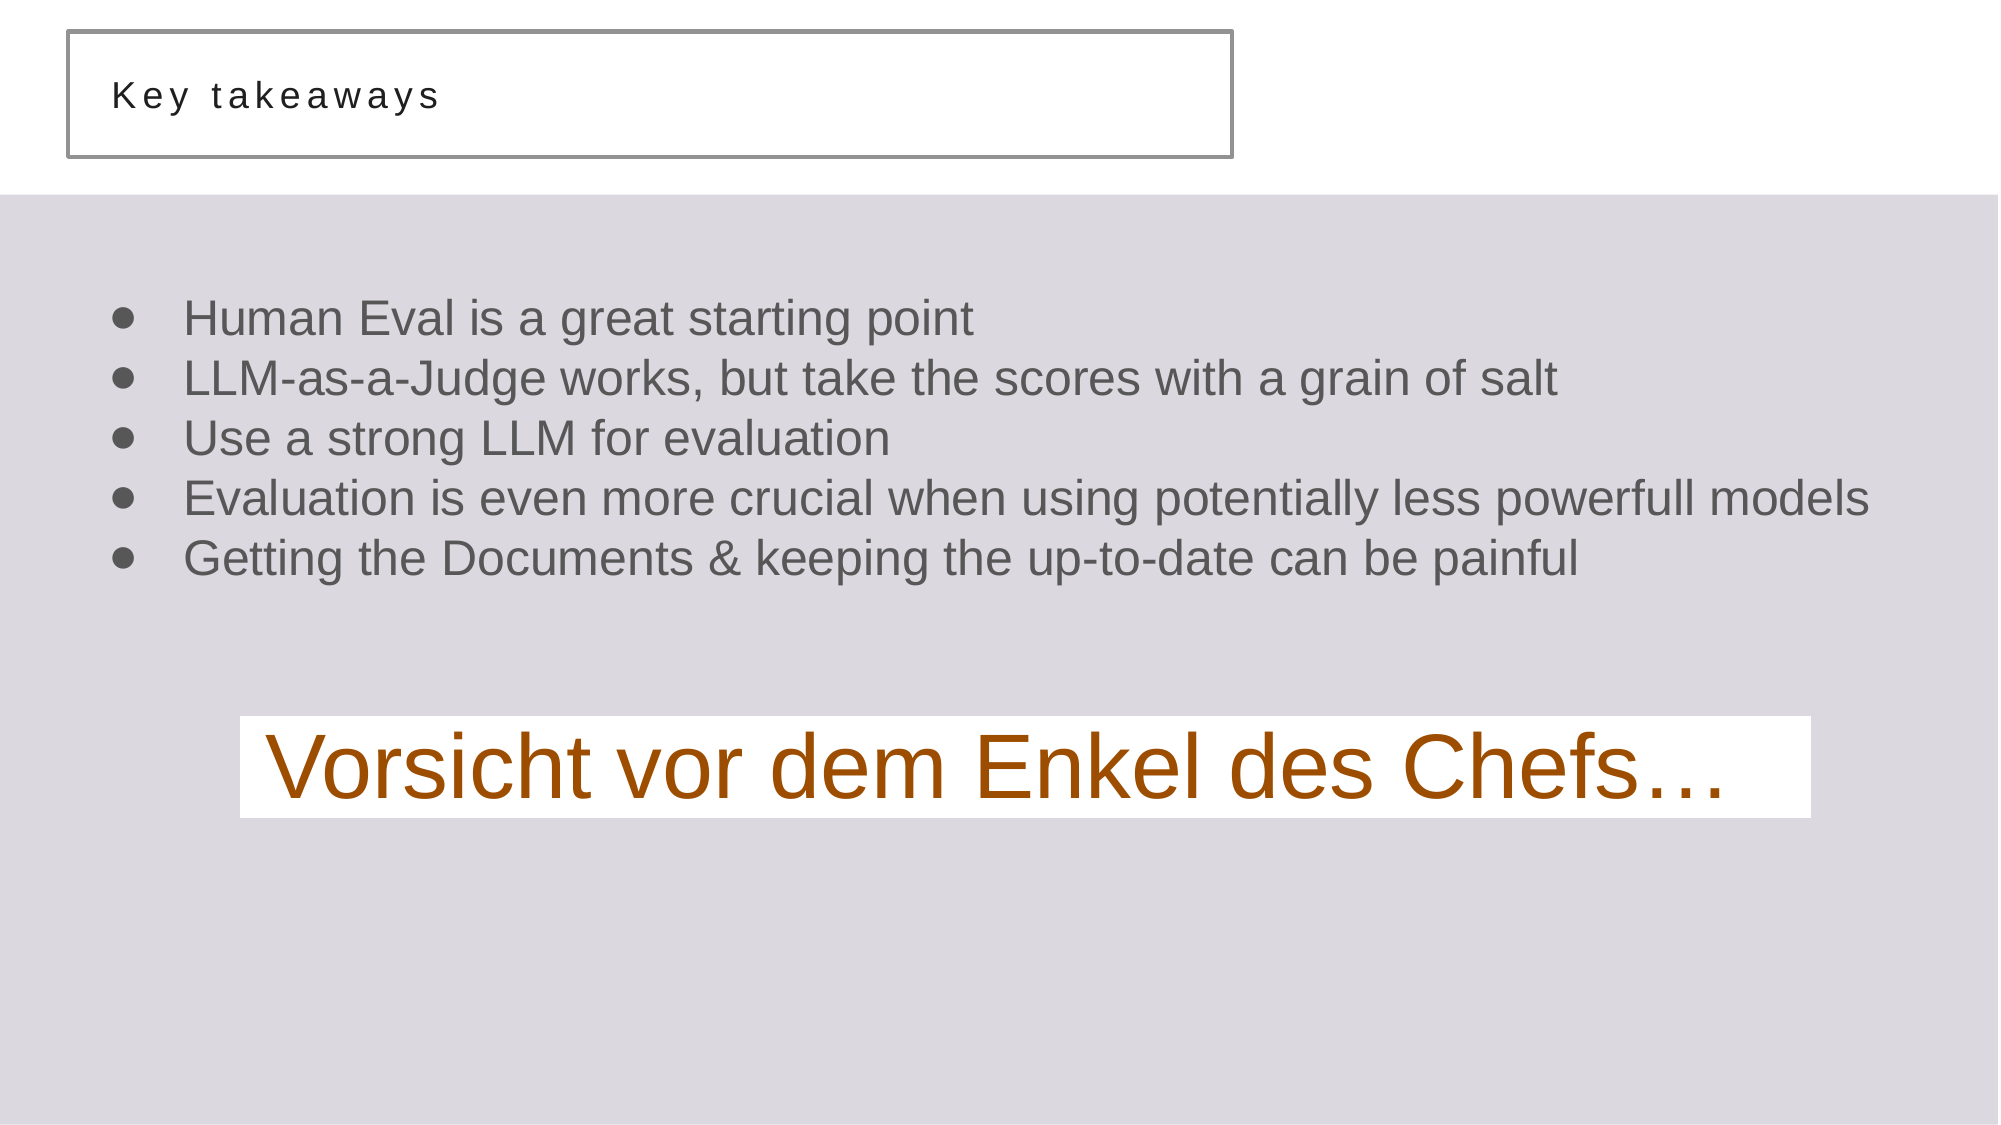

# Key takeaways
Human Eval is a great starting point
LLM-as-a-Judge works, but take the scores with a grain of salt
Use a strong LLM for evaluation
Evaluation is even more crucial when using potentially less powerfull models
Getting the Documents & keeping the up-to-date can be painful

 Vorsicht vor dem Enkel des Chefs…